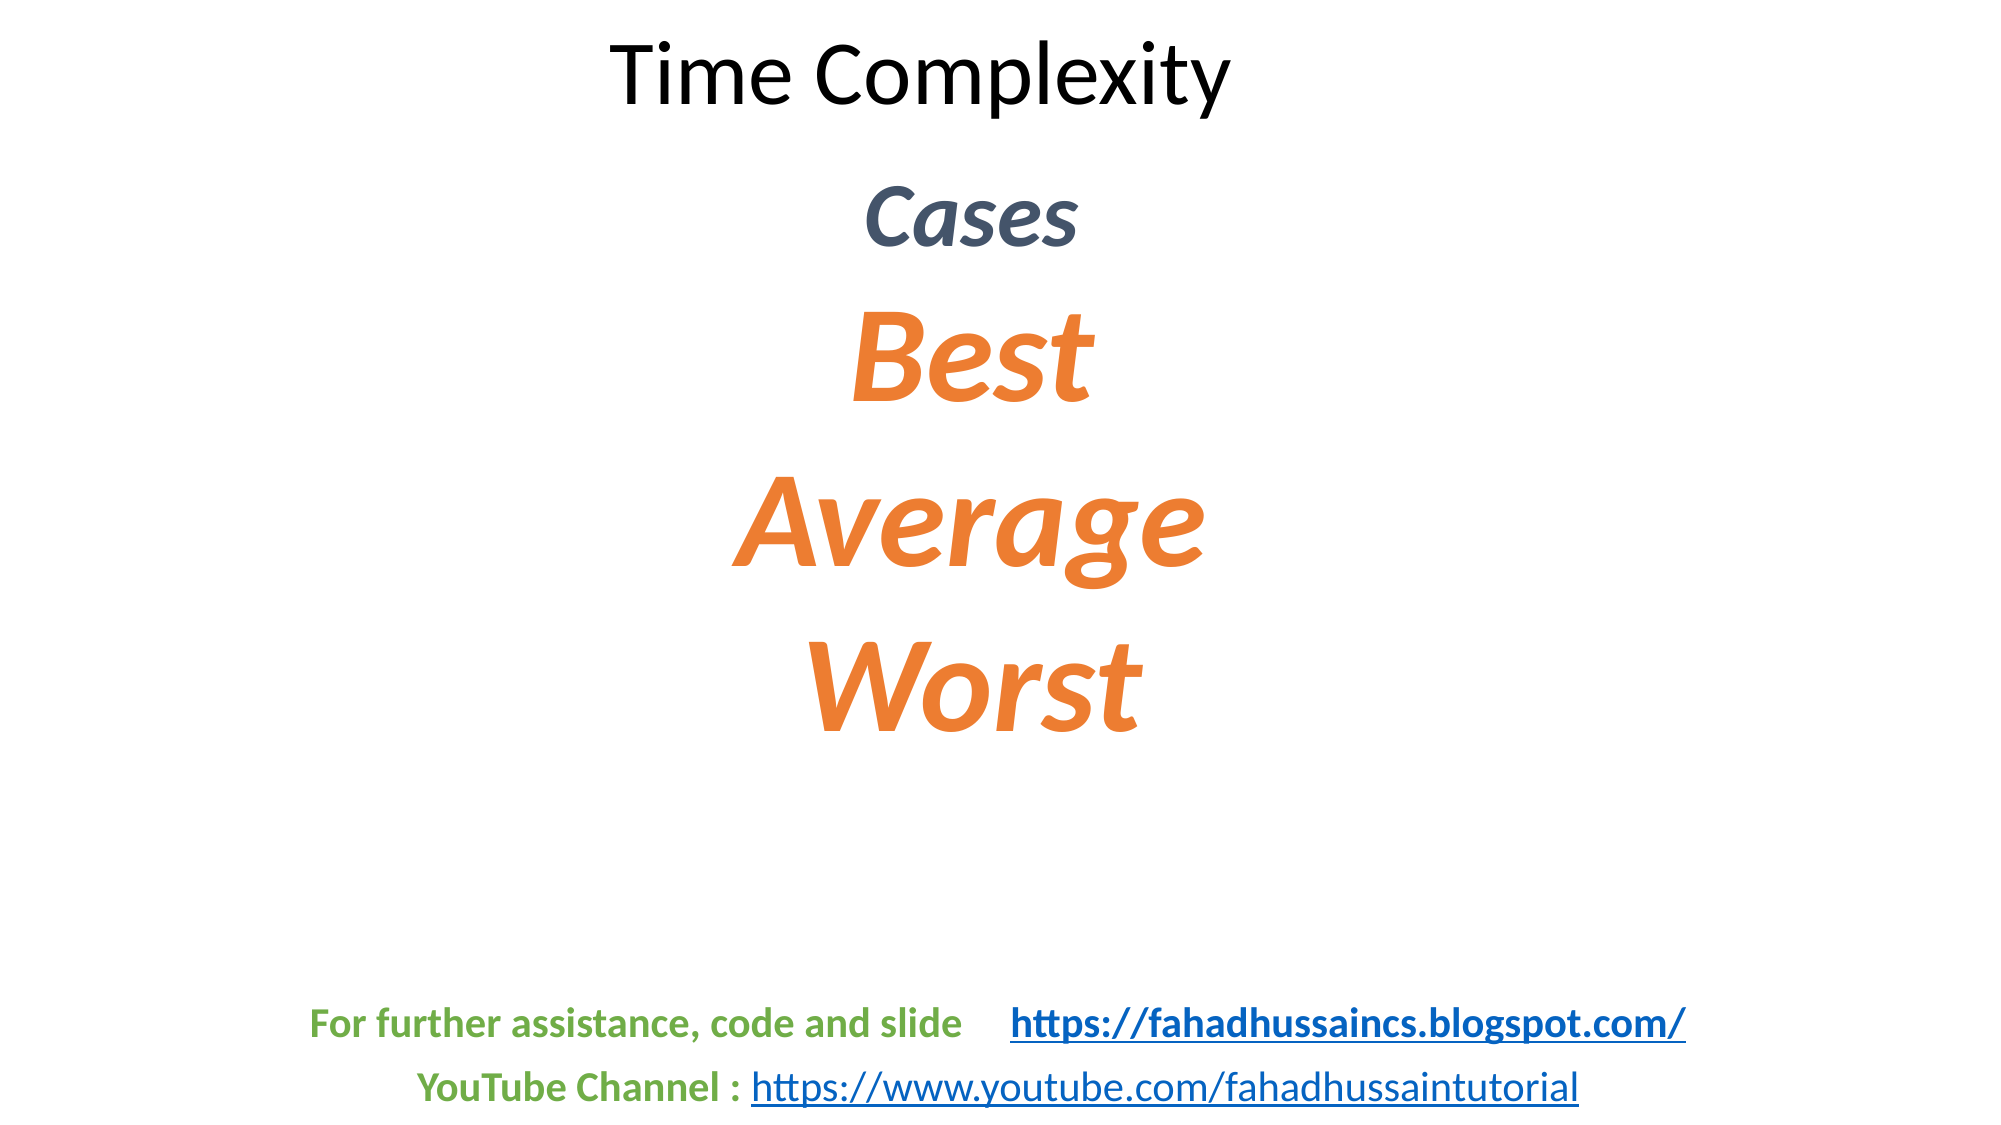

# Time Complexity
Cases
Best
Average
Worst

For further assistance, code and slide     https://fahadhussaincs.blogspot.com/
YouTube Channel : https://www.youtube.com/fahadhussaintutorial